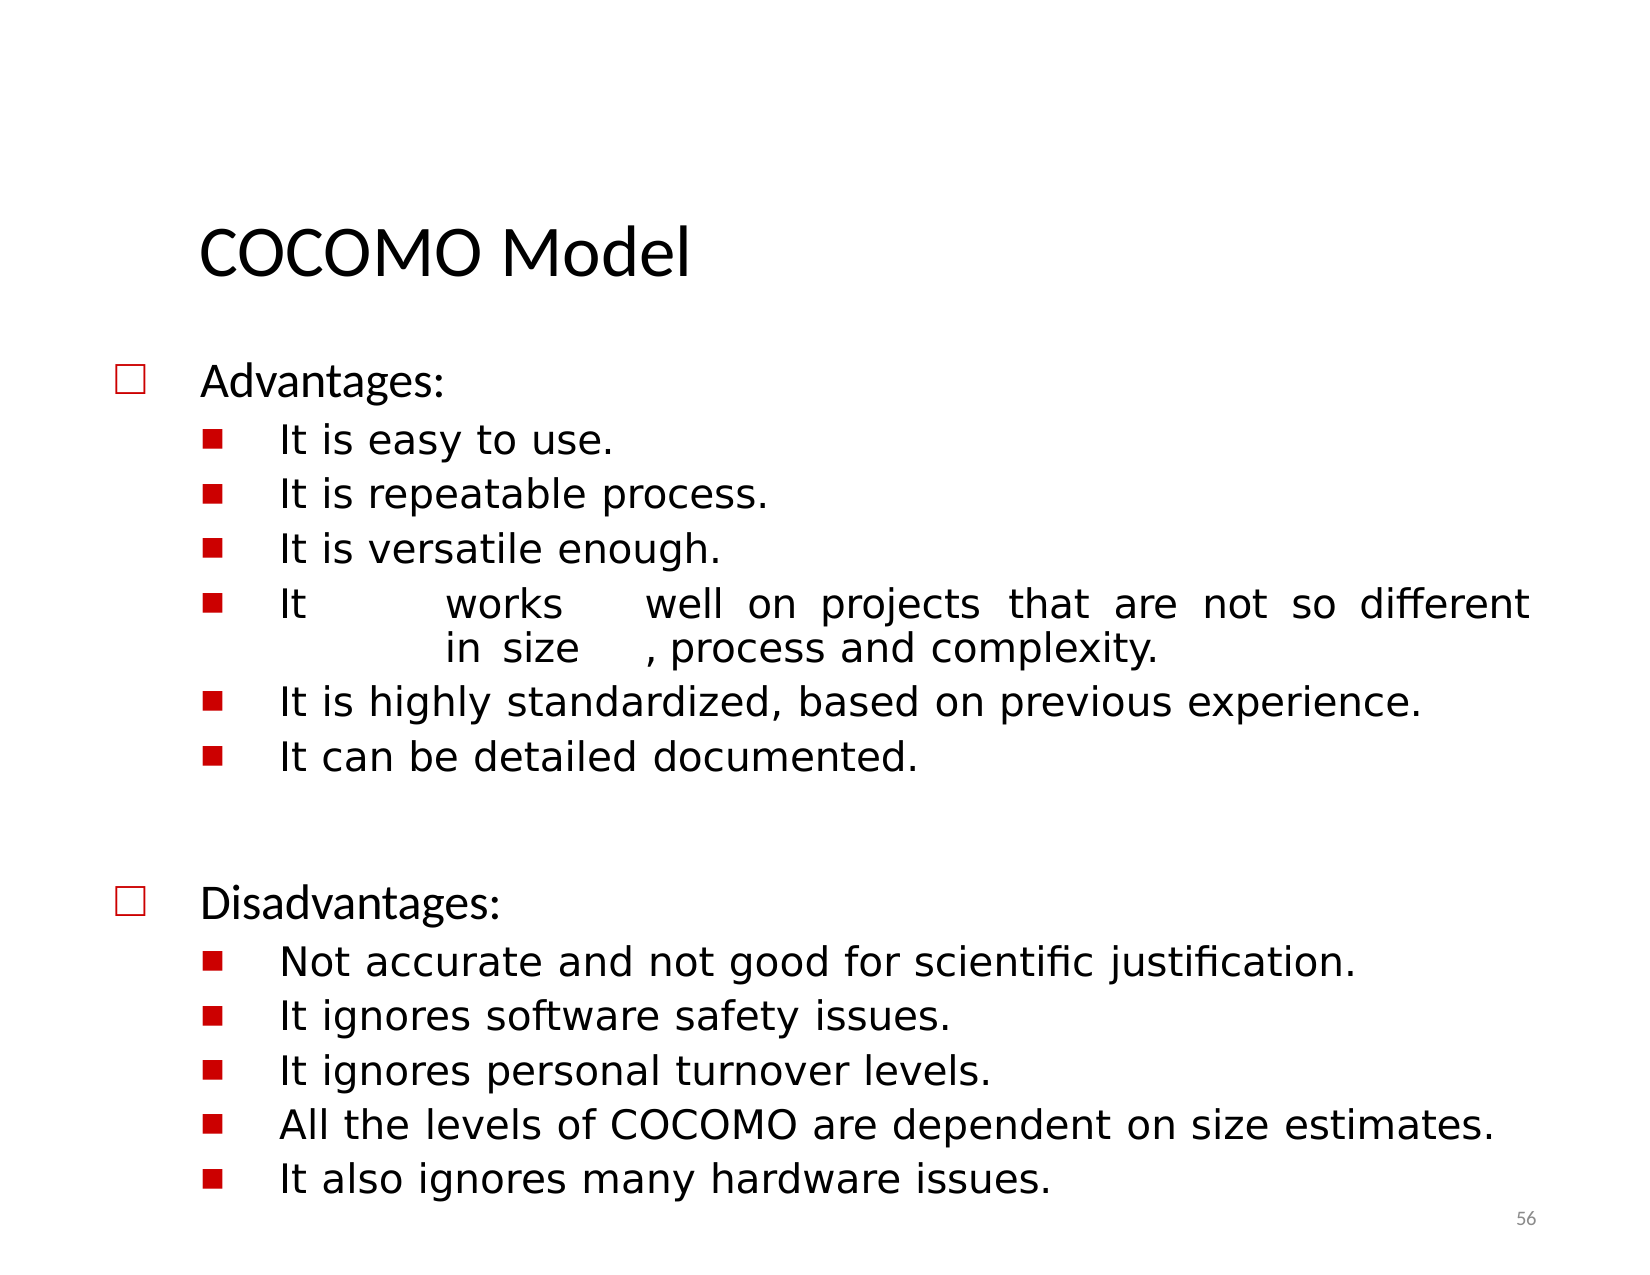

# COCOMO Model
Advantages:
It is easy to use.
It is repeatable process.
It is versatile enough.
It	works	well	on	projects	that	are	not	so	different	in size	, process and complexity.
It is highly standardized, based on previous experience.
It can be detailed documented.

Disadvantages:
Not accurate and not good for scientific justification.
It ignores software safety issues.
It ignores personal turnover levels.
All the levels of COCOMO are dependent on size estimates.
It also ignores many hardware issues.
56